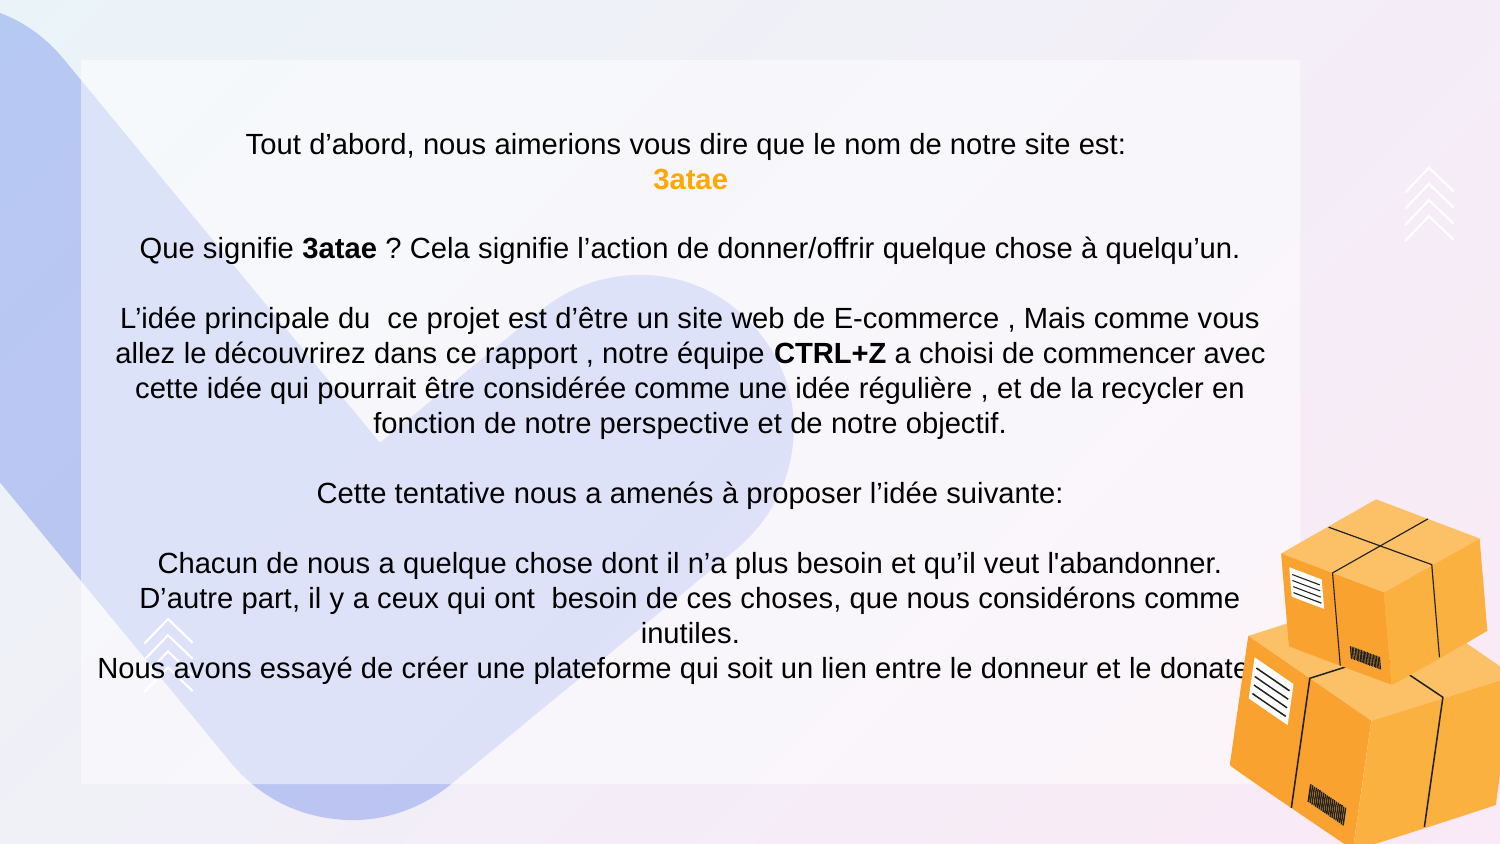

Tout d’abord, nous aimerions vous dire que le nom de notre site est:
3atae

Que signifie 3atae ? Cela signifie l’action de donner/offrir quelque chose à quelqu’un.

L’idée principale du  ce projet est d’être un site web de E-commerce , Mais comme vous allez le découvrirez dans ce rapport , notre équipe CTRL+Z a choisi de commencer avec cette idée qui pourrait être considérée comme une idée régulière , et de la recycler en fonction de notre perspective et de notre objectif.

Cette tentative nous a amenés à proposer l’idée suivante:

Chacun de nous a quelque chose dont il n’a plus besoin et qu’il veut l'abandonner.
D’autre part, il y a ceux qui ont  besoin de ces choses, que nous considérons comme inutiles.
Nous avons essayé de créer une plateforme qui soit un lien entre le donneur et le donateur.